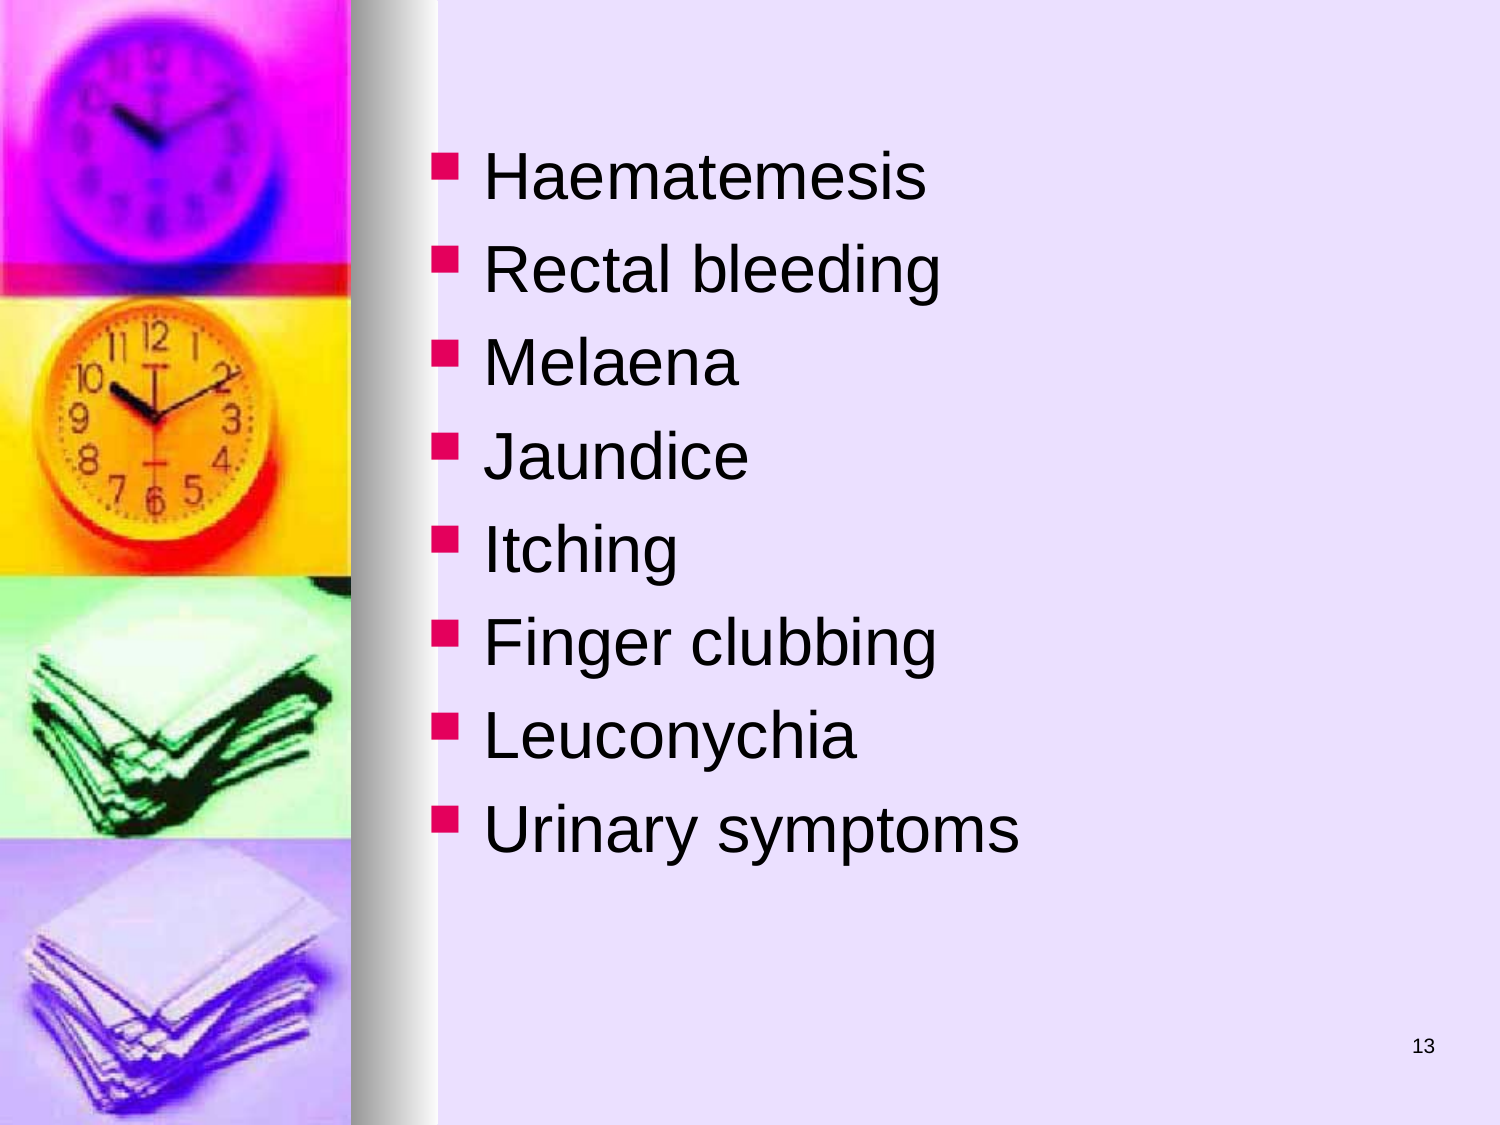

Haematemesis
Rectal bleeding
Melaena
Jaundice
Itching
Finger clubbing
Leuconychia
Urinary symptoms

13